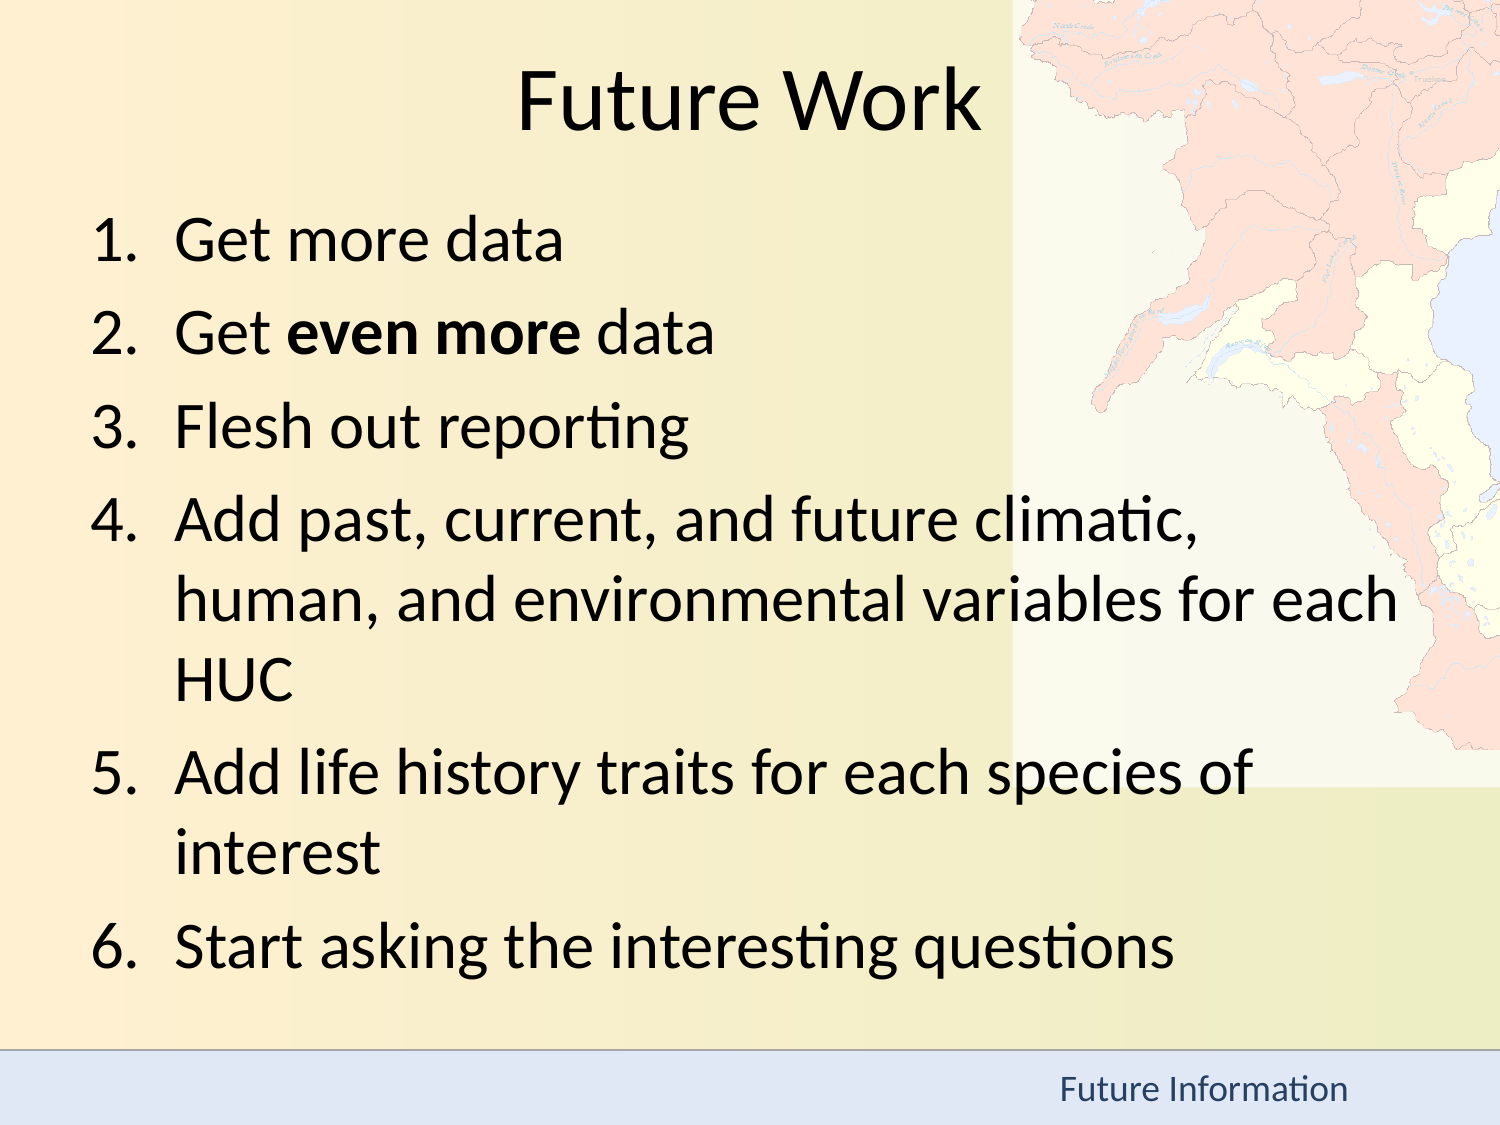

# Future Work
Get more data
Get even more data
Flesh out reporting
Add past, current, and future climatic, human, and environmental variables for each HUC
Add life history traits for each species of interest
Start asking the interesting questions
Future Information